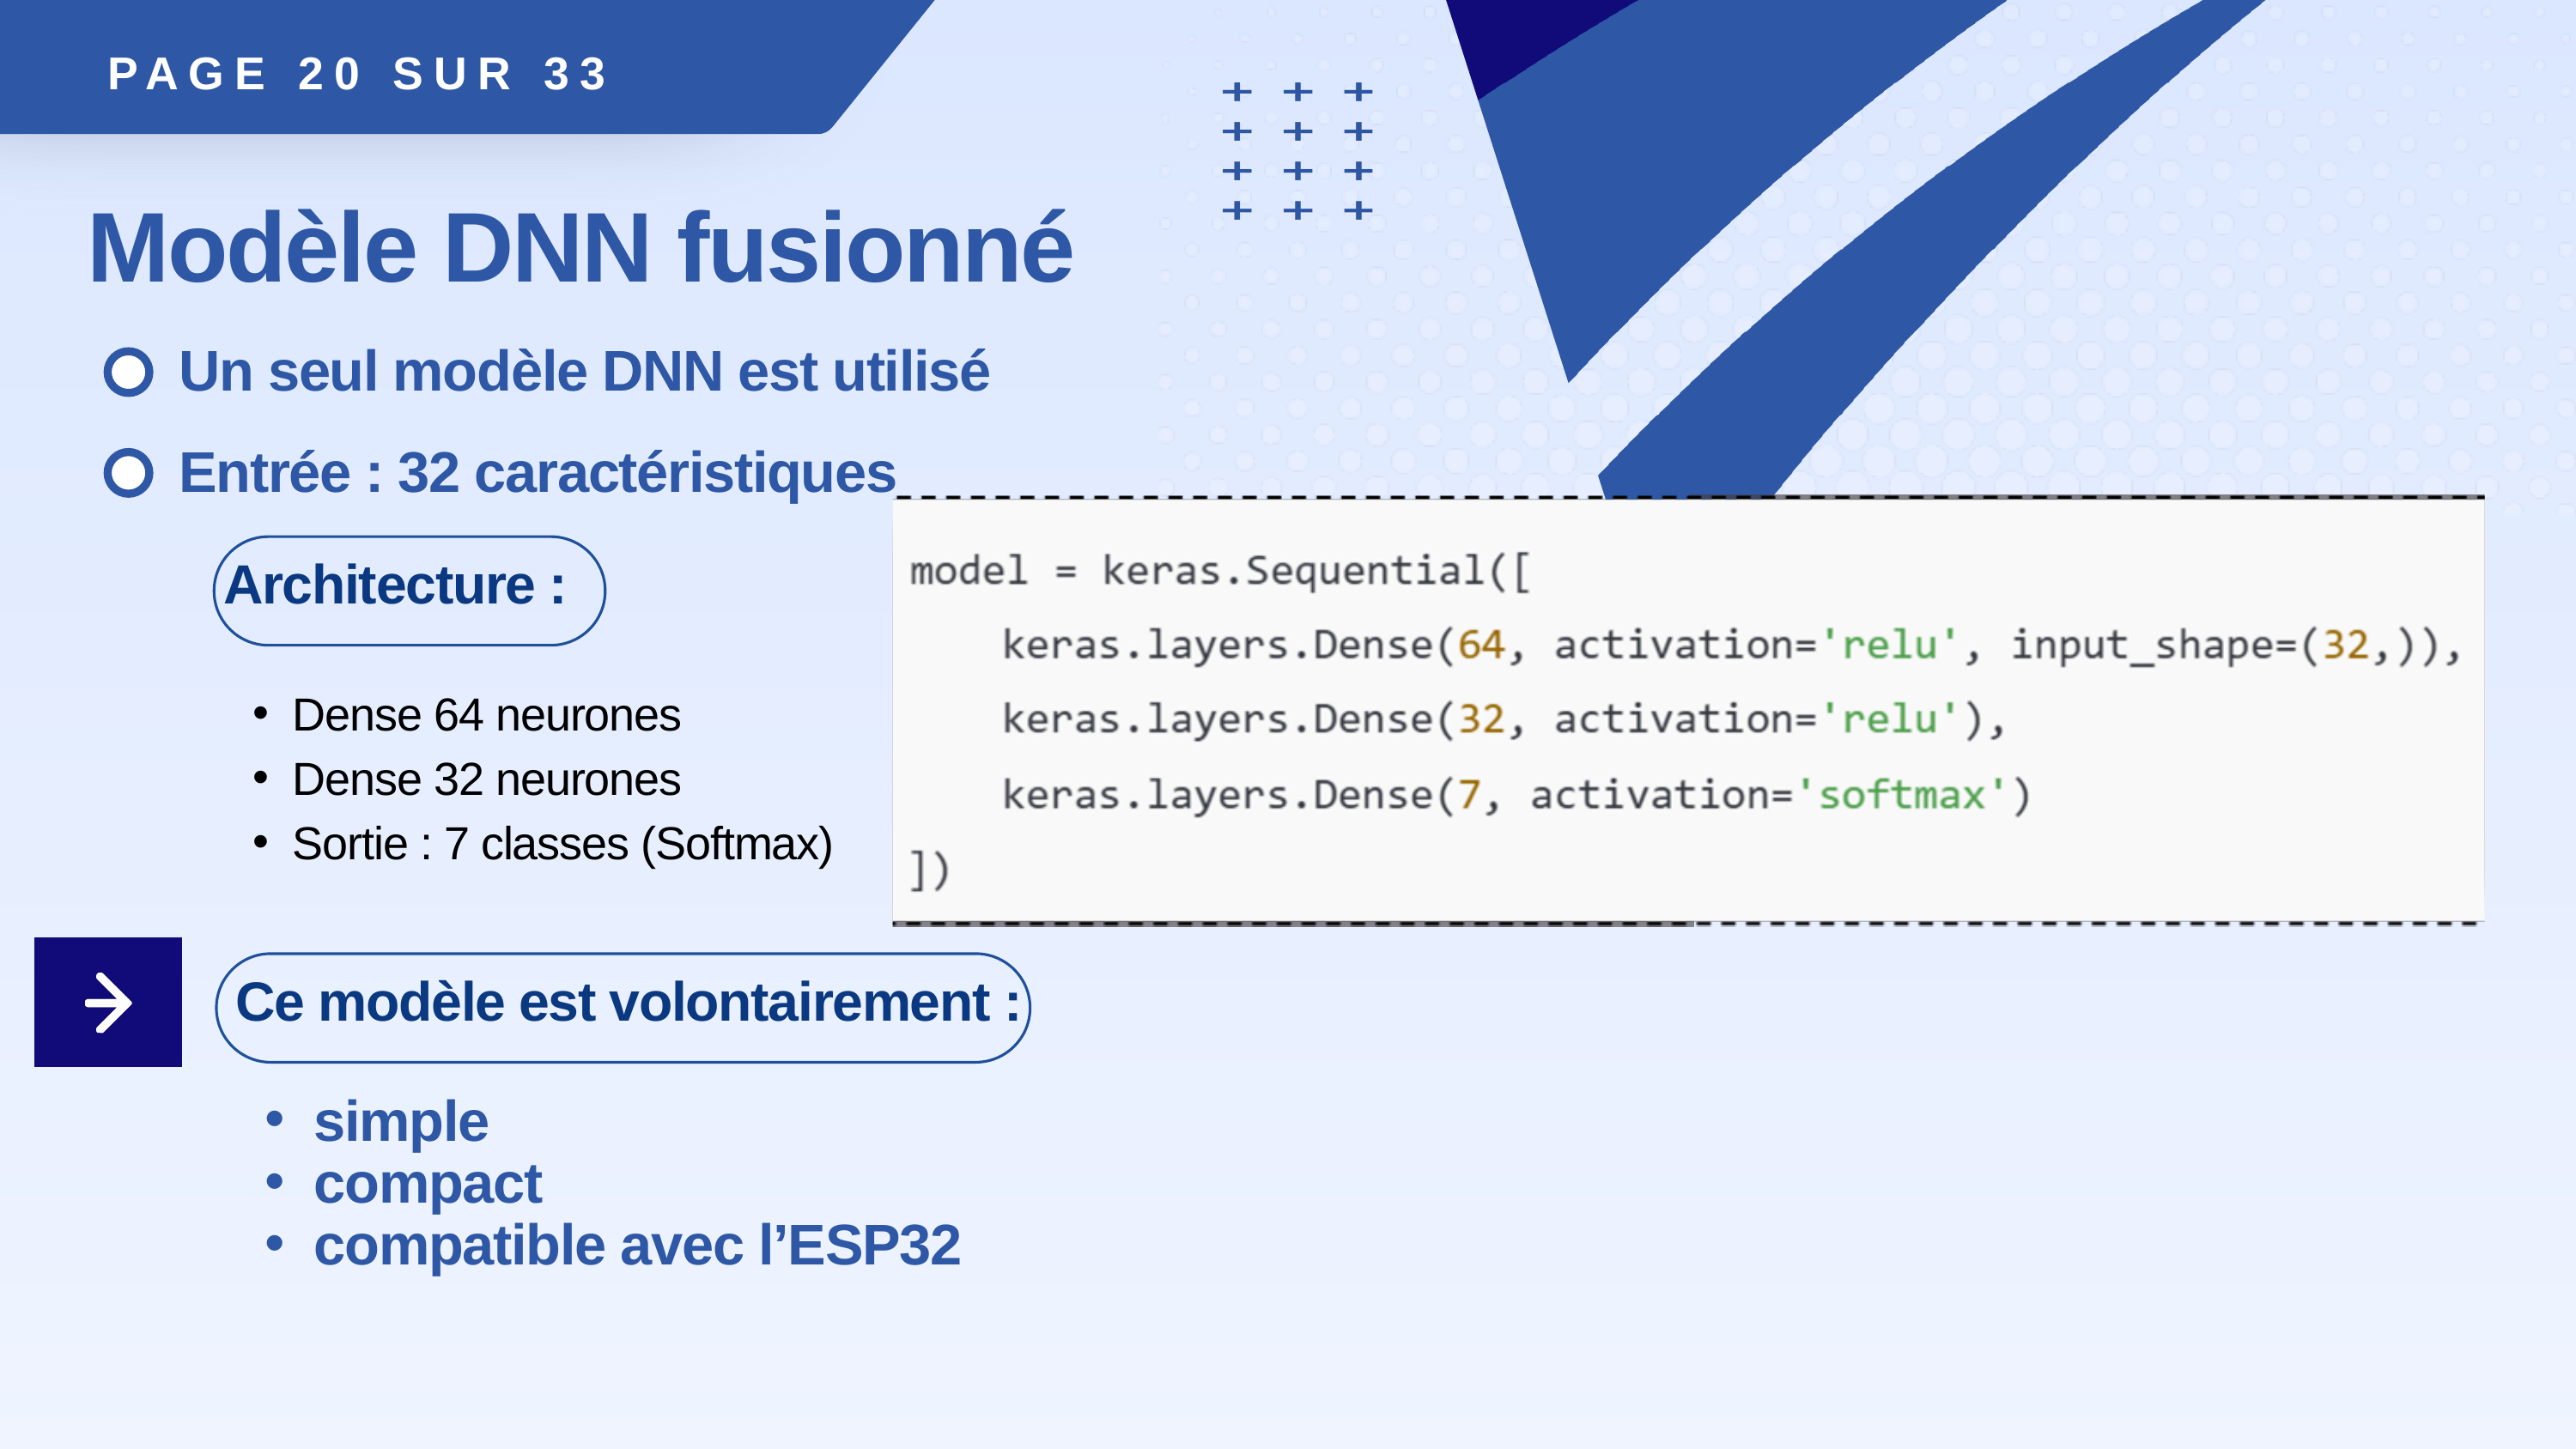

PAGE 20 SUR 33

Modèle DNN fusionné
Un seul modèle DNN est utilisé

Entrée : 32 caractéristiques

Architecture :
Dense 64 neurones
Dense 32 neurones
Sortie : 7 classes (Softmax)

Ce modèle est volontairement :
simple
compact
compatible avec l’ESP32